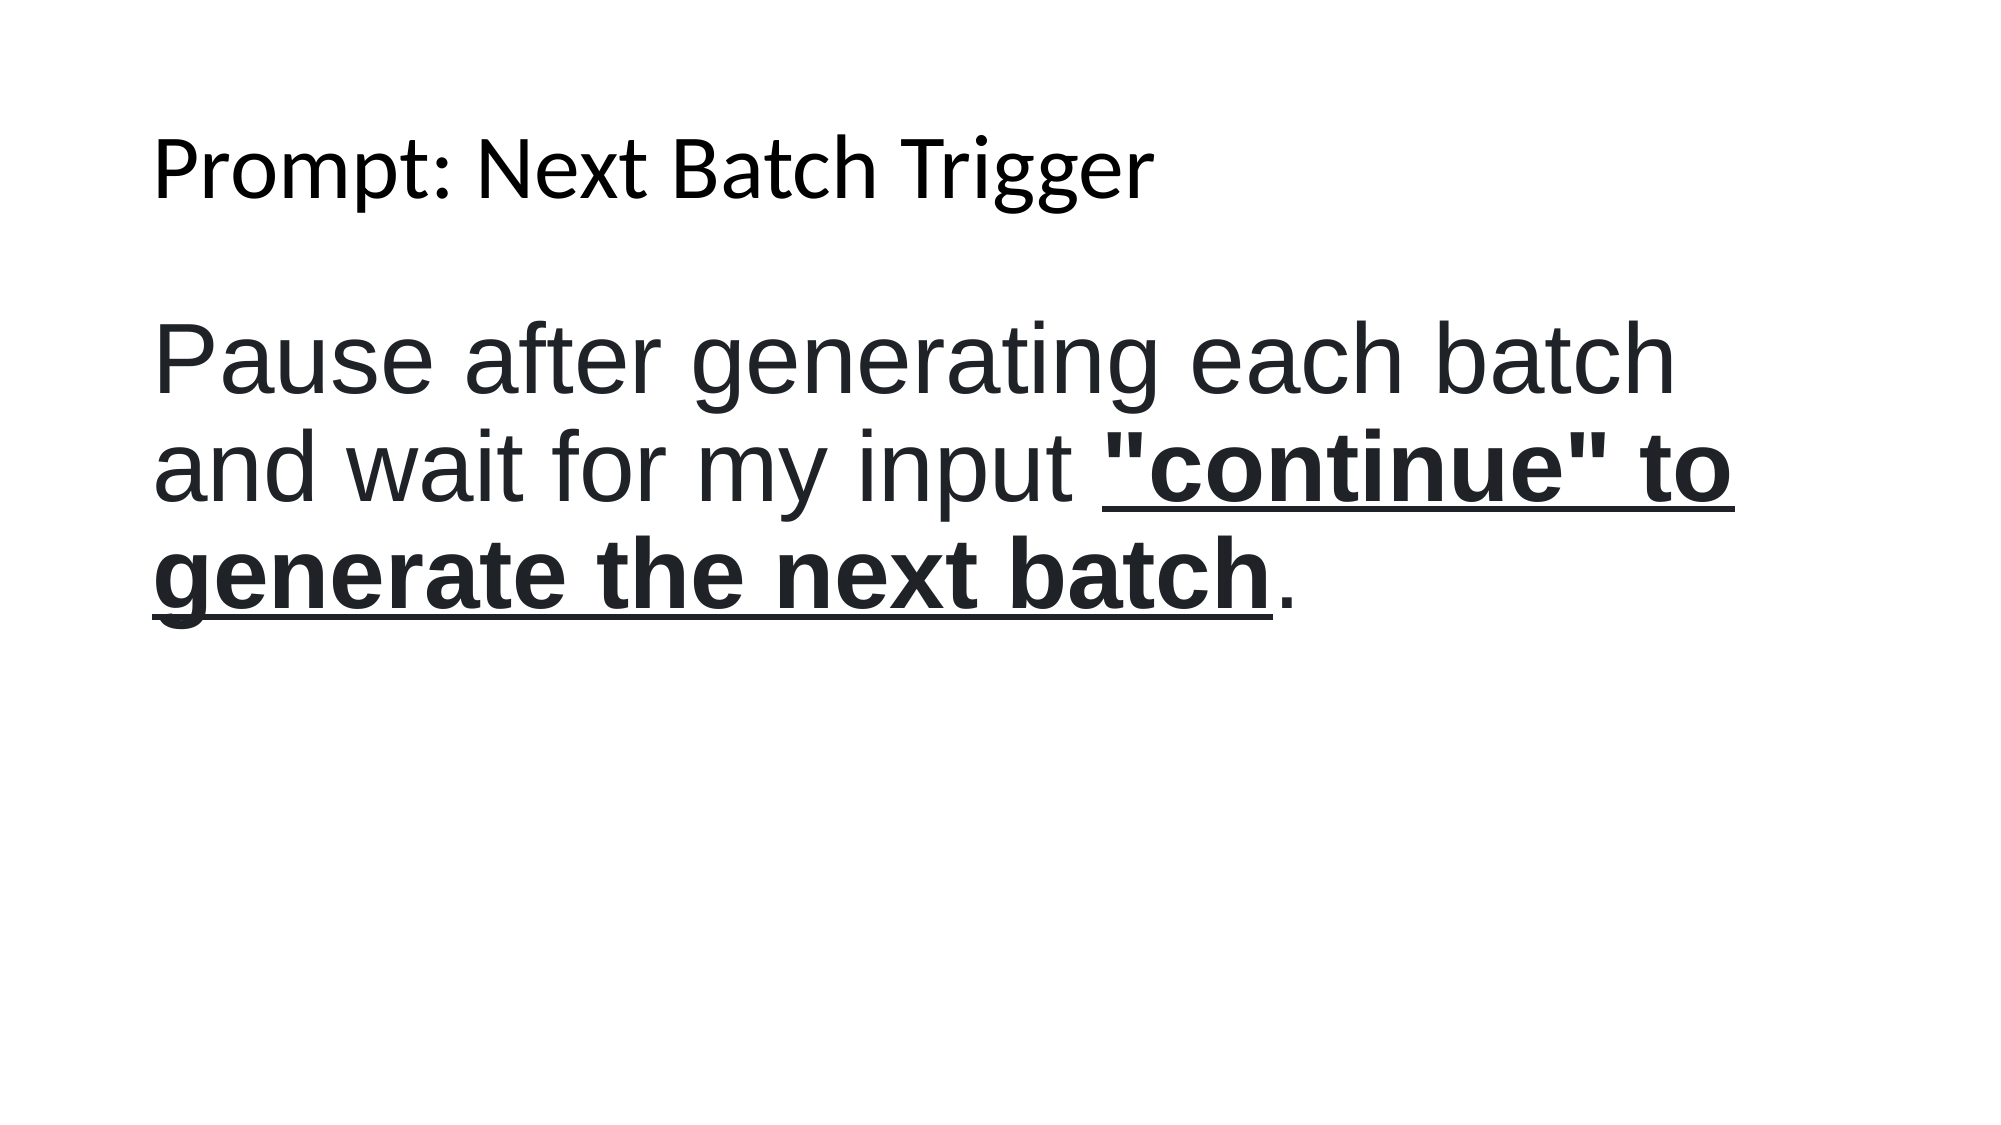

# Prompt: Next Batch Trigger
Pause after generating each batch and wait for my input "continue" to generate the next batch.